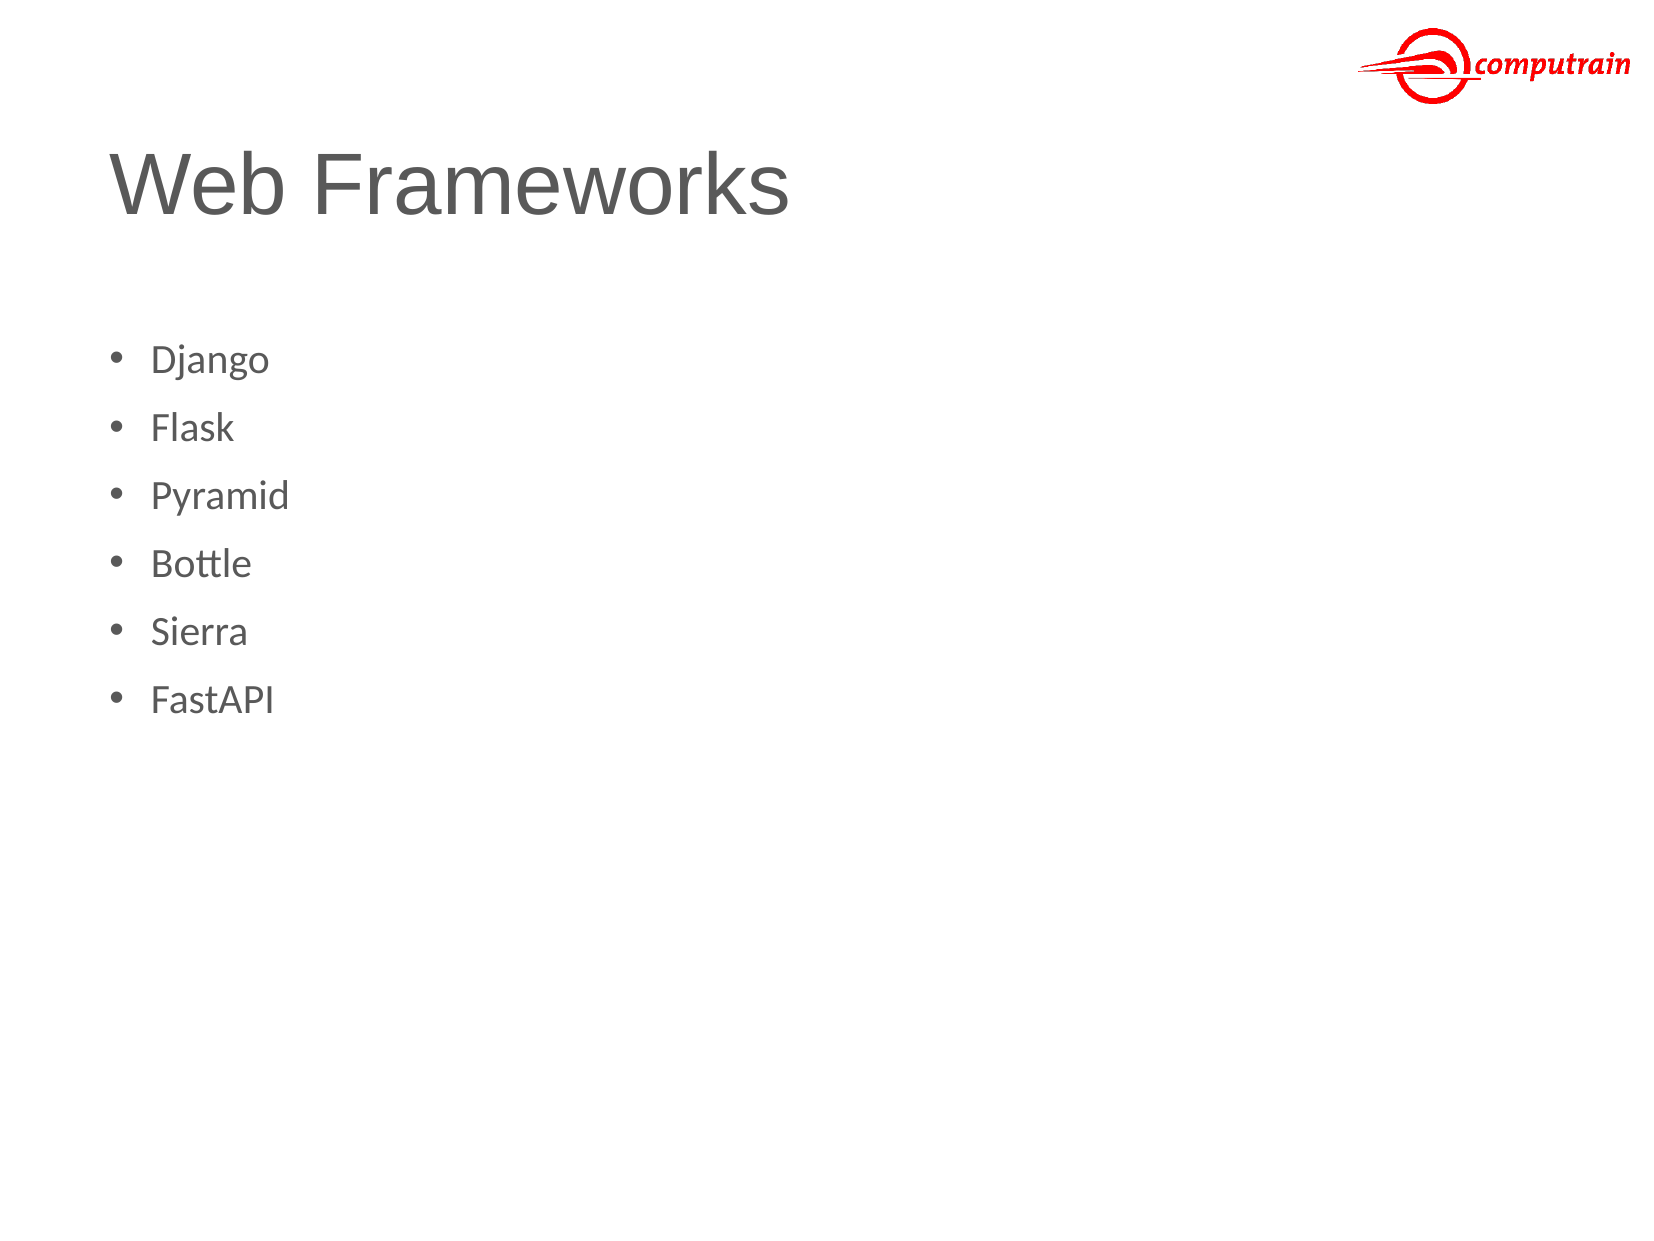

# Web Frameworks
Django
Flask
Pyramid
Bottle
Sierra
FastAPI